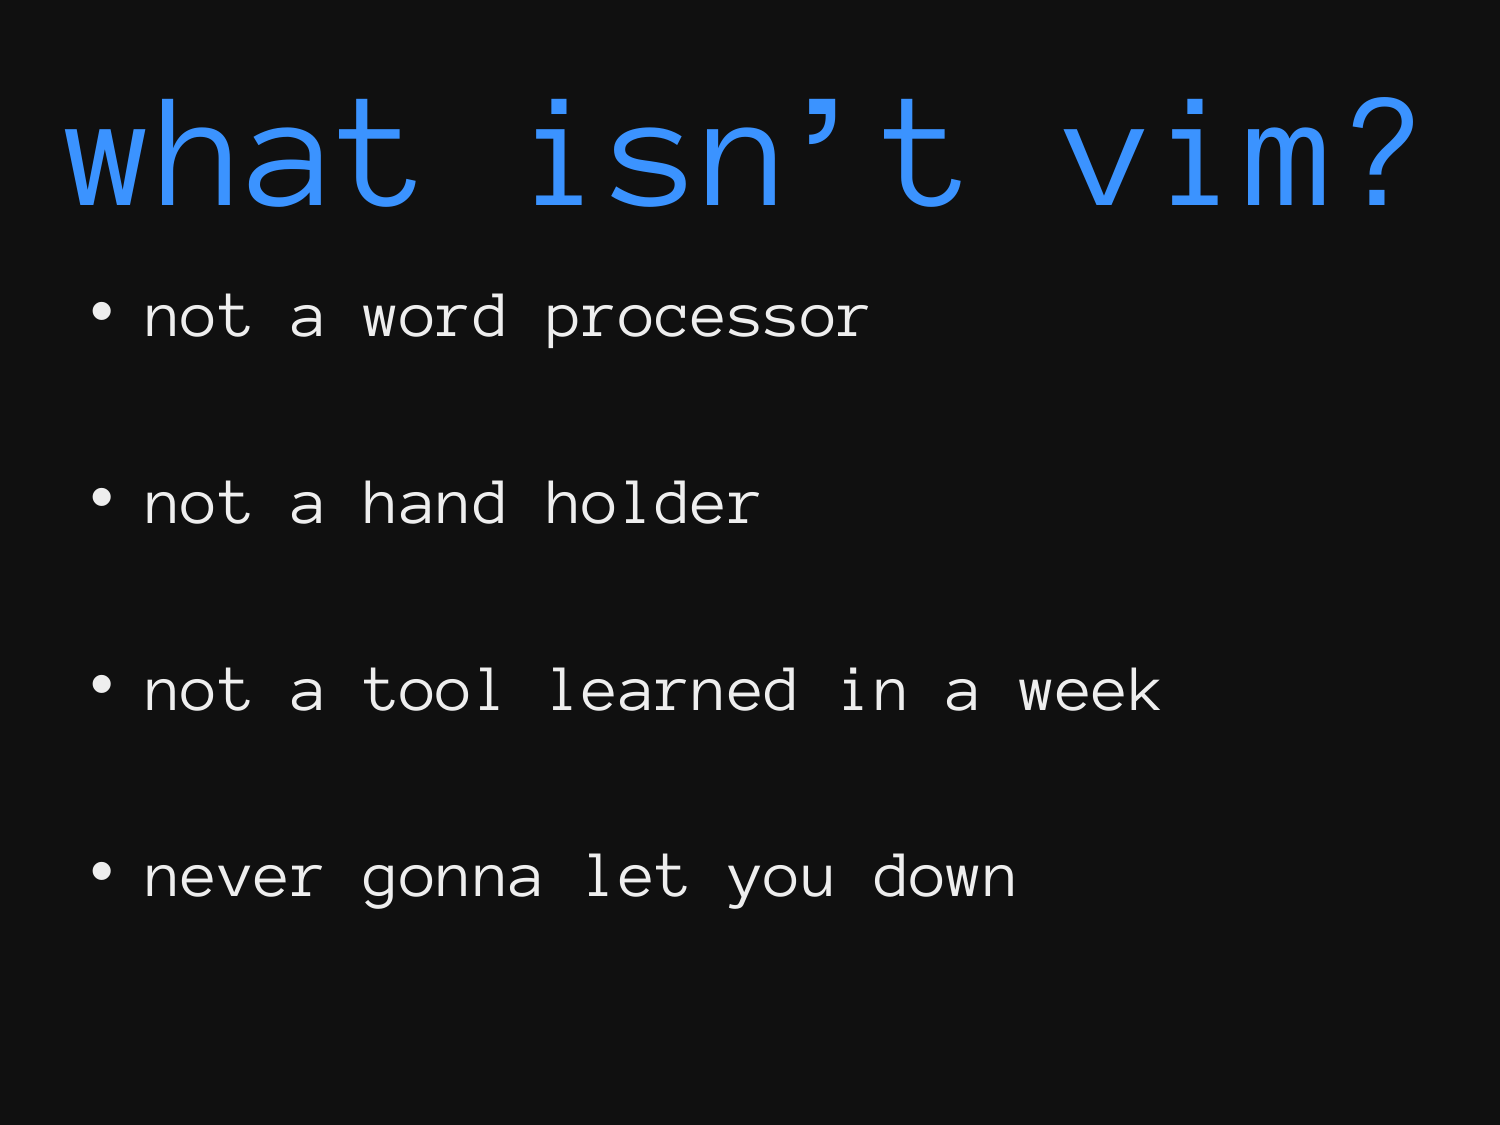

# what isn’t vim?
not a word processor

not a hand holder

not a tool learned in a week

never gonna let you down